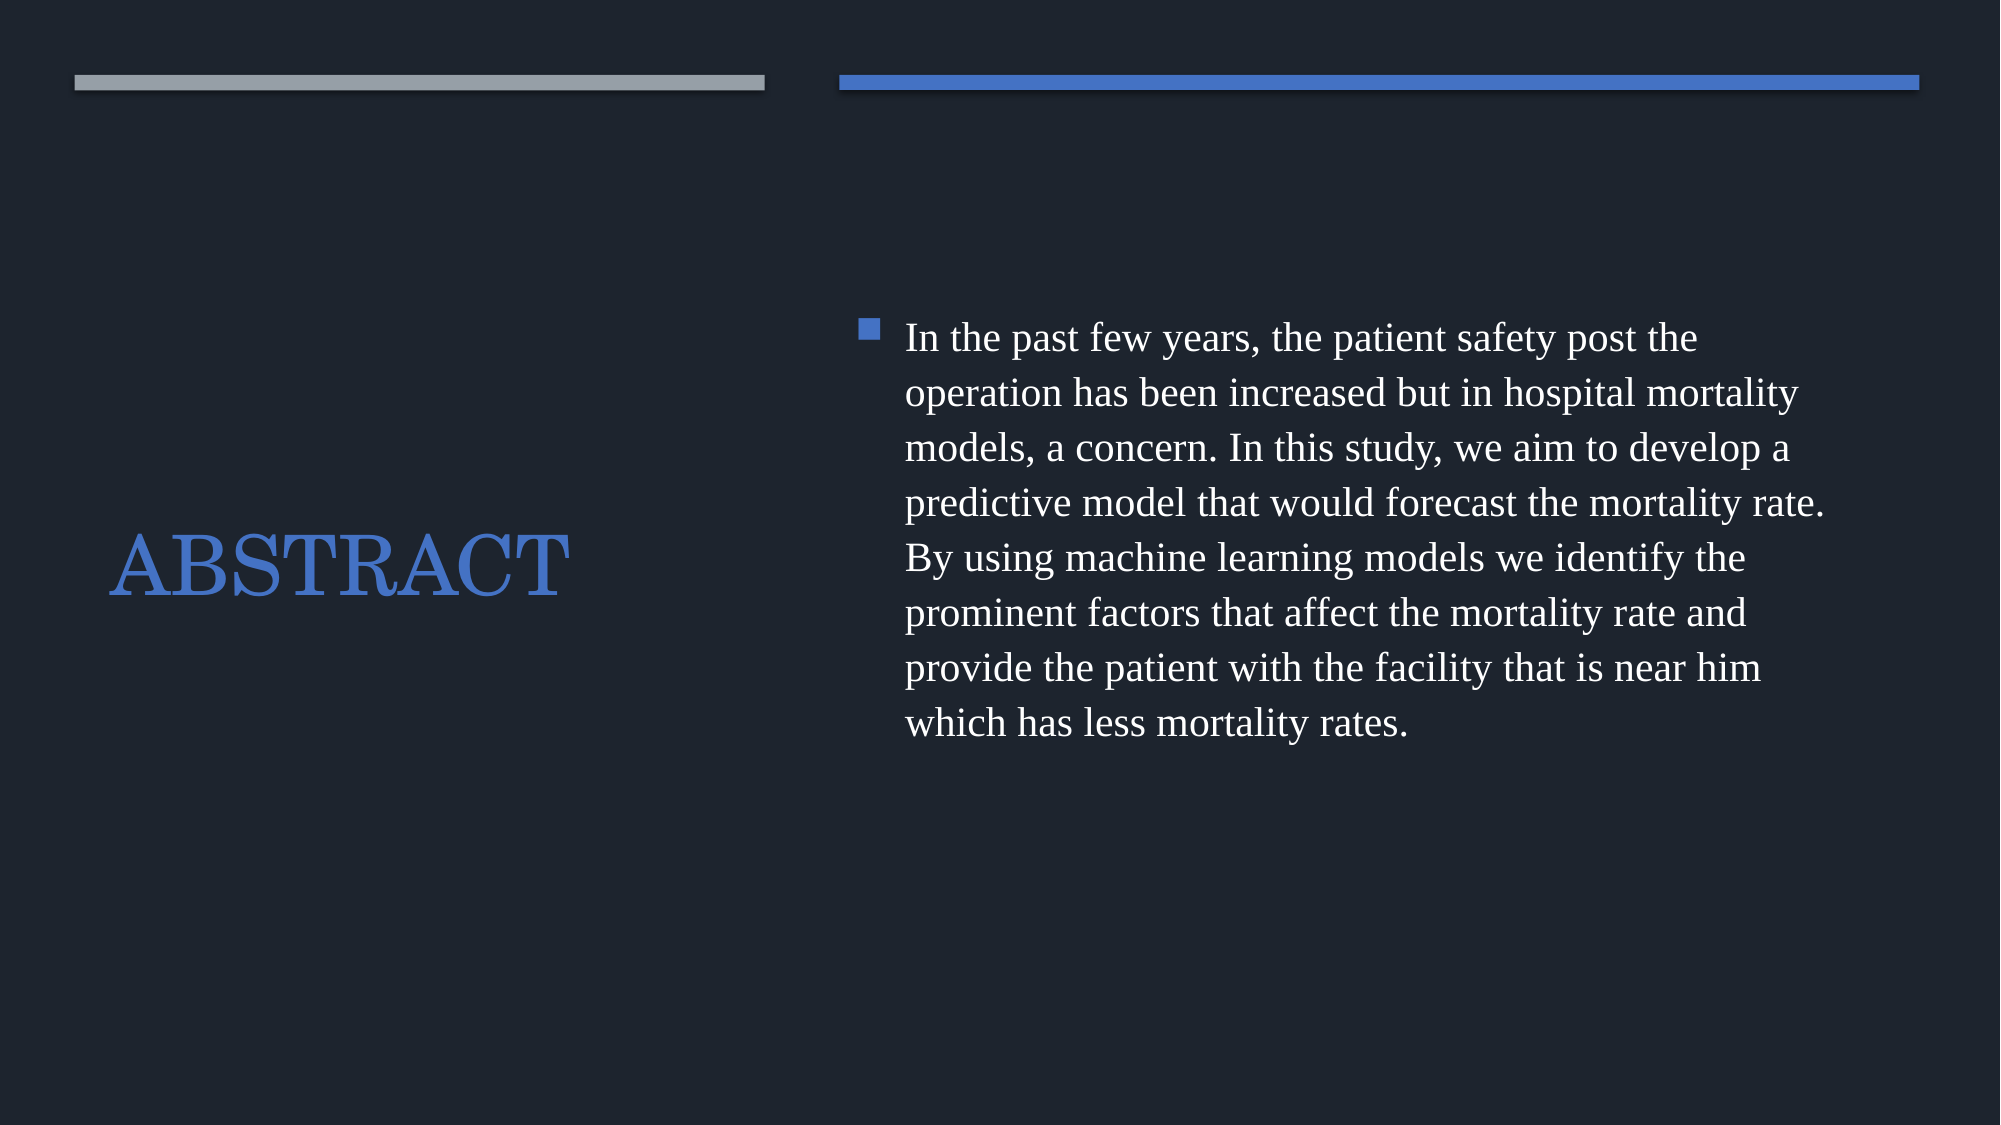

In the past few years, the patient safety post the operation has been increased but in hospital mortality models, a concern. In this study, we aim to develop a predictive model that would forecast the mortality rate. By using machine learning models we identify the prominent factors that affect the mortality rate and provide the patient with the facility that is near him which has less mortality rates.

# ABSTRACT